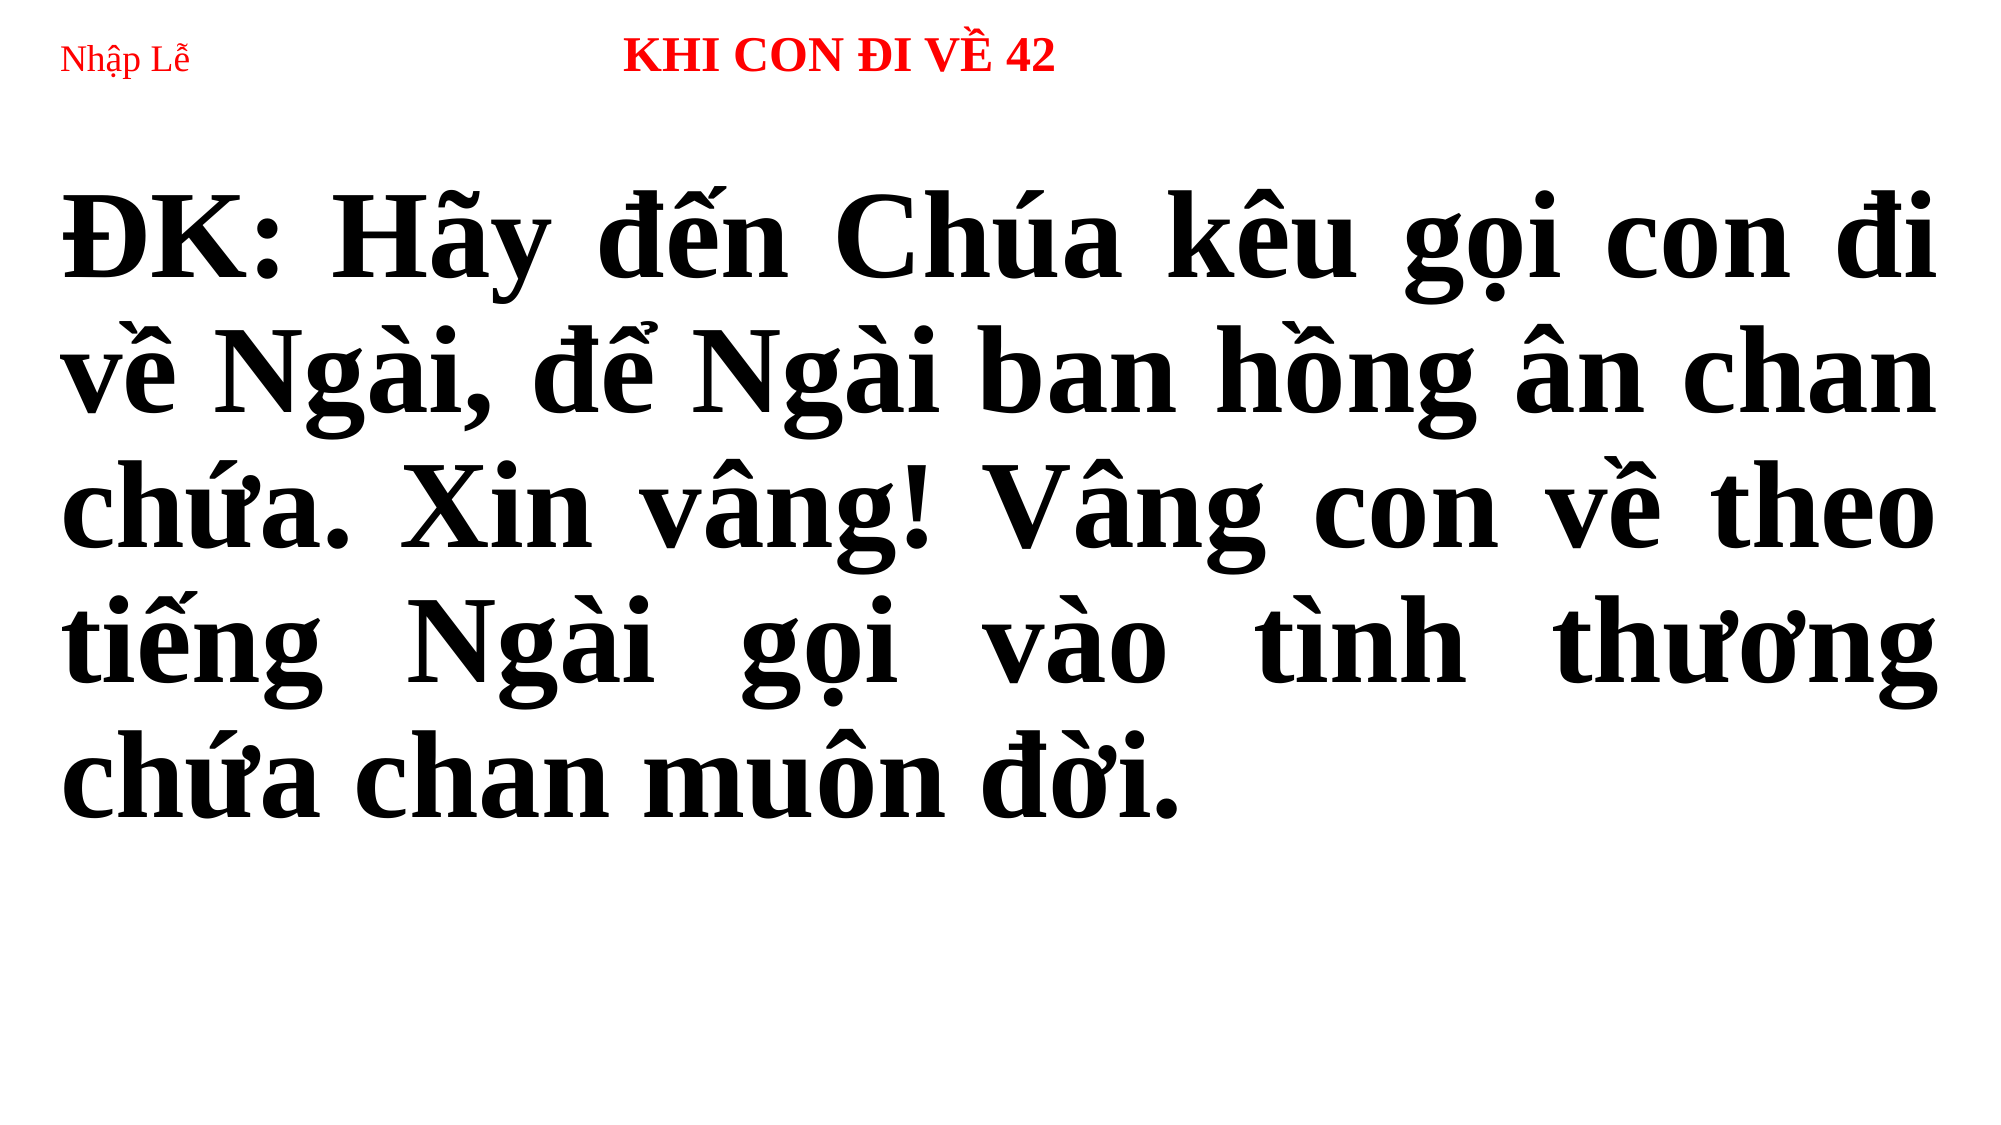

# Nhập Lễ                                 	            KHI CON ĐI VỀ 42
ĐK: Hãy đến Chúa kêu gọi con đi về Ngài, để Ngài ban hồng ân chan chứa. Xin vâng! Vâng con về theo tiếng Ngài gọi vào tình thương chứa chan muôn đời.